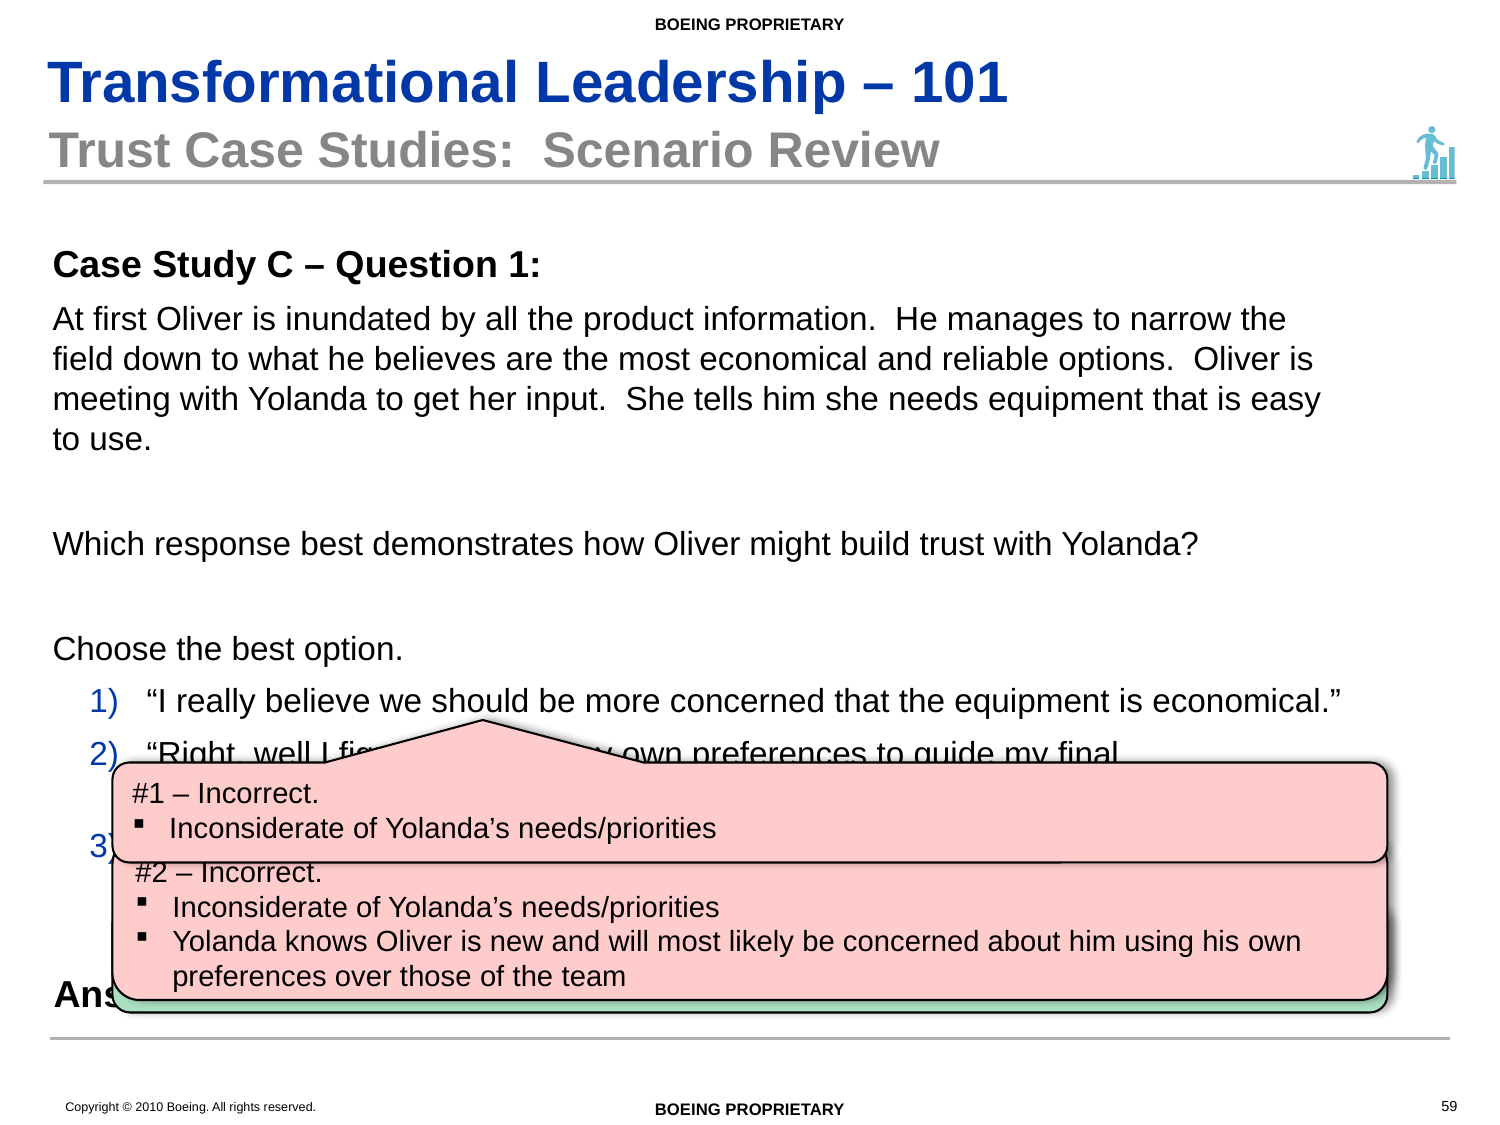

# Trust Case Studies:  Scenario Review
Case Study C – Question 1:
At first Oliver is inundated by all the product information.  He manages to narrow the field down to what he believes are the most economical and reliable options.  Oliver is meeting with Yolanda to get her input.  She tells him she needs equipment that is easy to use.

Which response best demonstrates how Oliver might build trust with Yolanda?

Choose the best option.
“I really believe we should be more concerned that the equipment is economical.”
“Right, well I figure I will use my own preferences to guide my final recommendation.”
“So your priority is that the equipment be easy to use?”

#1 – Incorrect.
Inconsiderate of Yolanda’s needs/priorities
#2 – Incorrect.
Inconsiderate of Yolanda’s needs/priorities
Yolanda knows Oliver is new and will most likely be concerned about him using his own preferences over those of the team
#3 – Correct.
Considerate, shows Oliver heard Yolanda and wants to confirm her priorities for the product
Answer:  #3
59